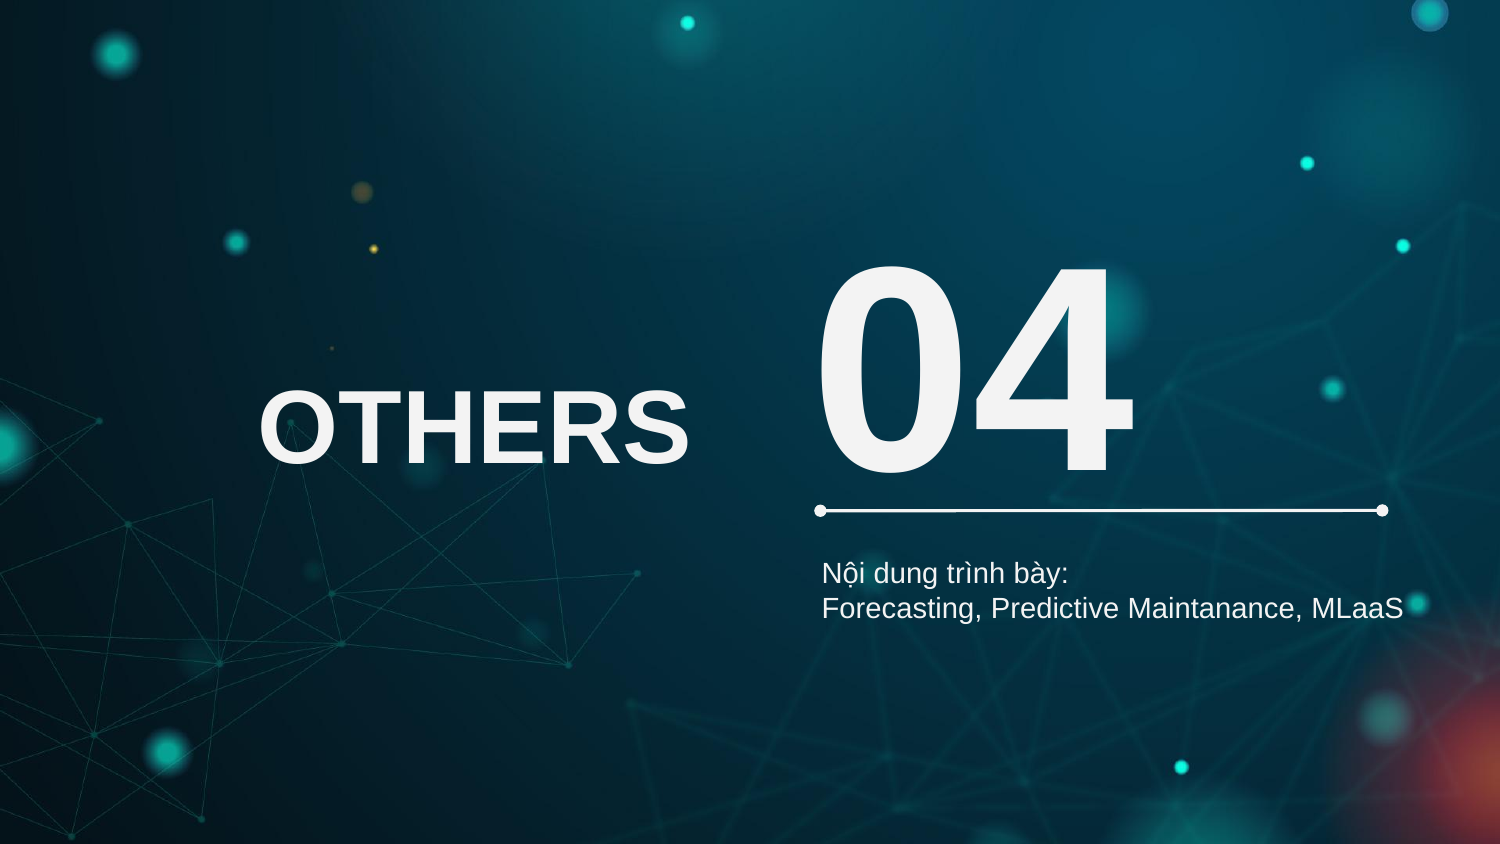

# OTHERS
04
Nội dung trình bày:
Forecasting, Predictive Maintanance, MLaaS